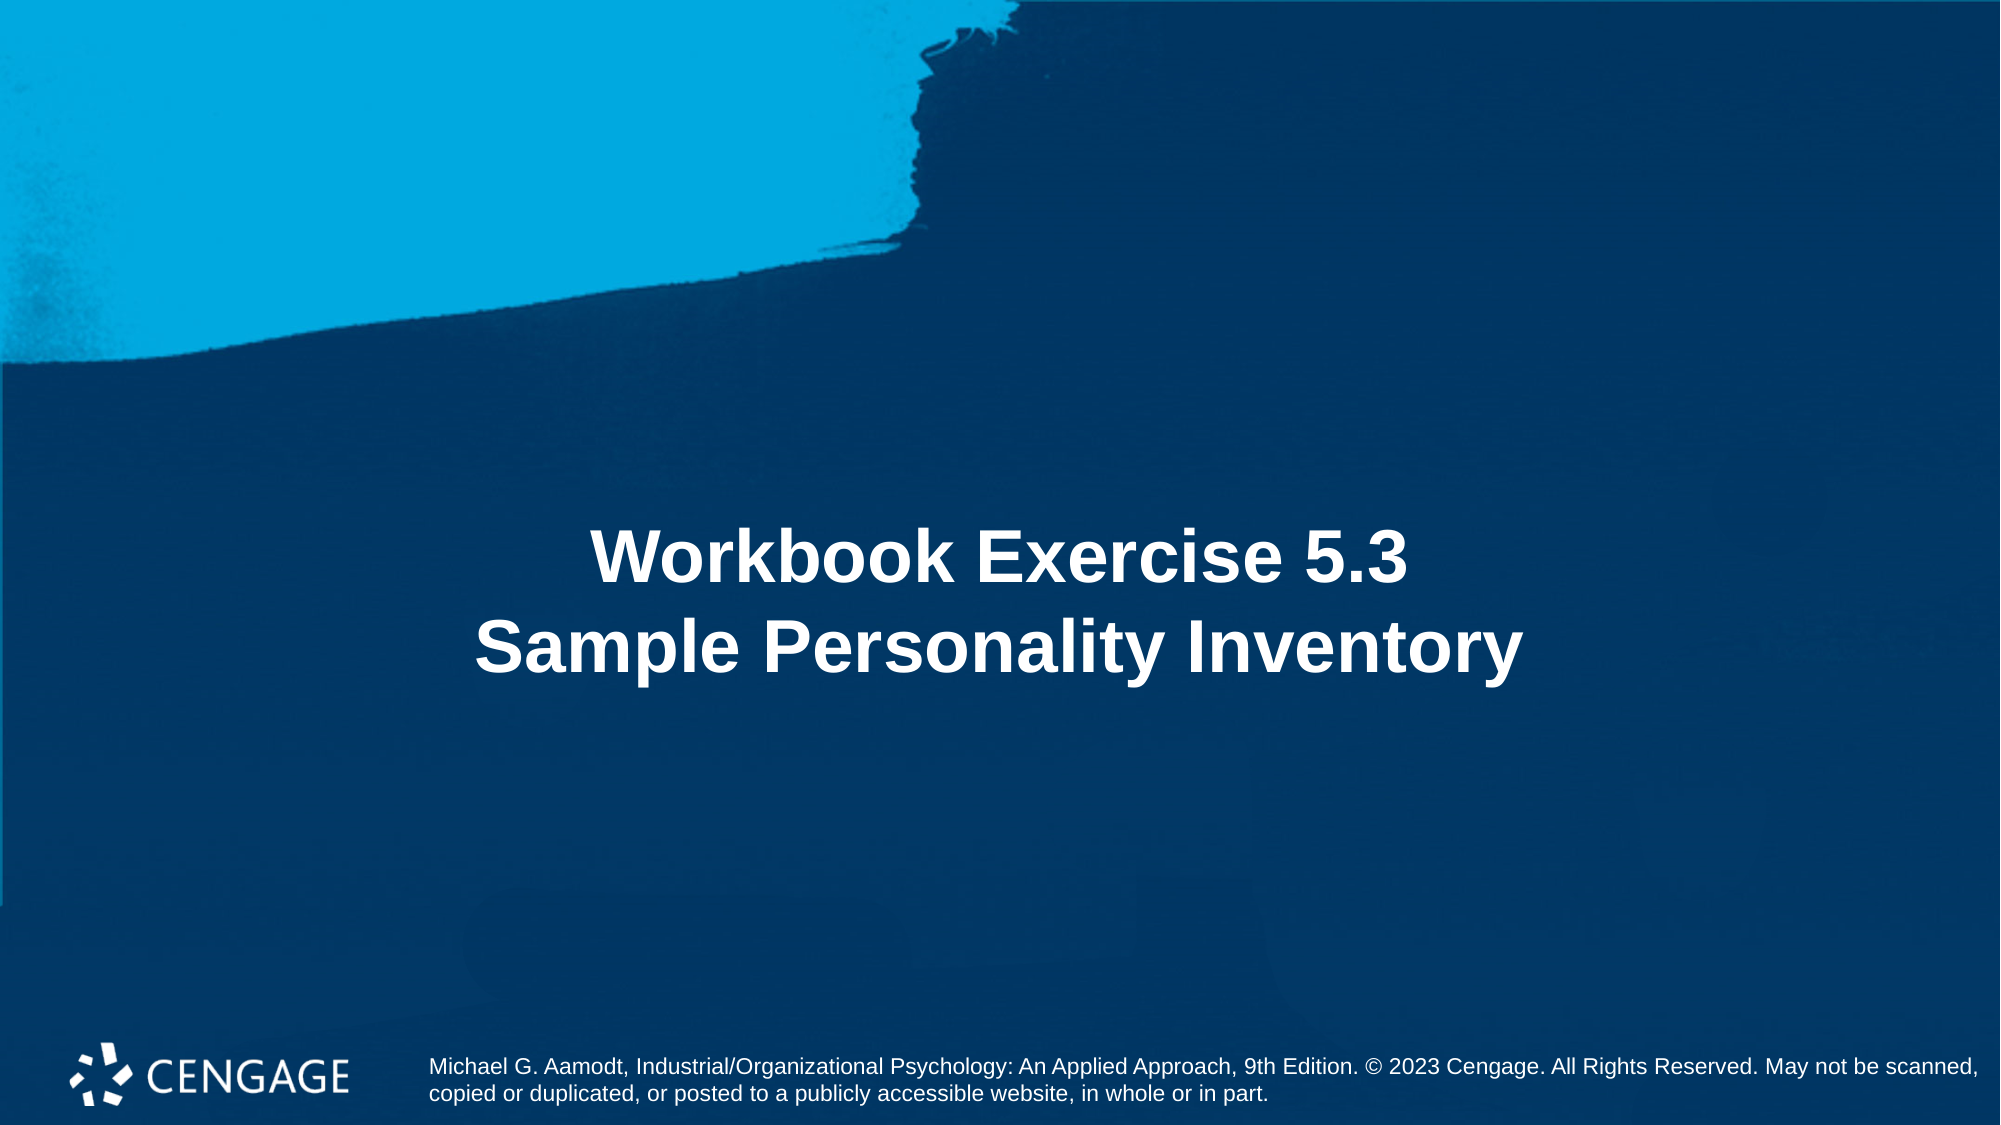

# Workbook Exercise 5.3 Sample Personality Inventory